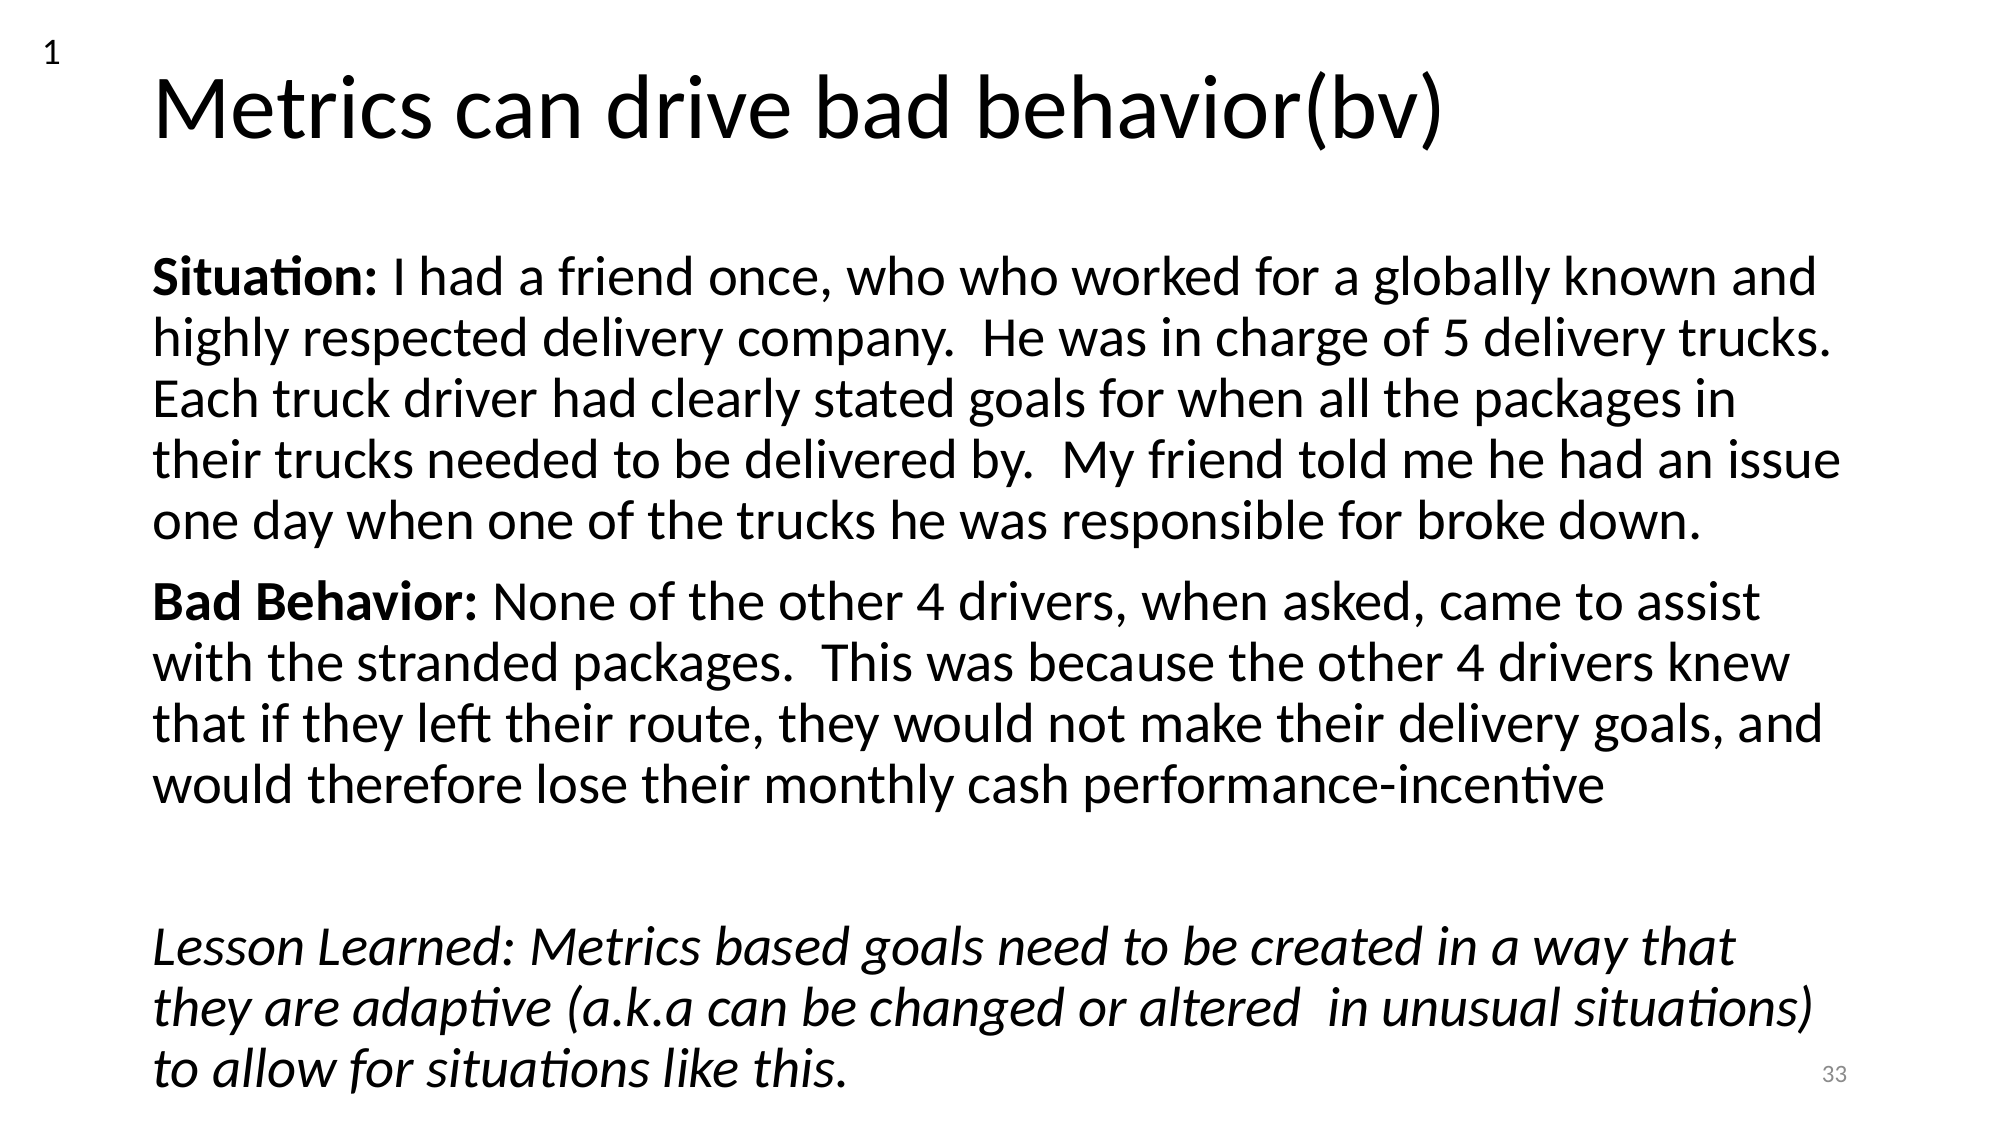

# Metrics can drive bad behavior(bv)
1
Situation: I had a friend once, who who worked for a globally known and highly respected delivery company.  He was in charge of 5 delivery trucks.  Each truck driver had clearly stated goals for when all the packages in their trucks needed to be delivered by.  My friend told me he had an issue one day when one of the trucks he was responsible for broke down.
Bad Behavior: None of the other 4 drivers, when asked, came to assist with the stranded packages.  This was because the other 4 drivers knew that if they left their route, they would not make their delivery goals, and would therefore lose their monthly cash performance-incentive

Lesson Learned: Metrics based goals need to be created in a way that they are adaptive (a.k.a can be changed or altered  in unusual situations)  to allow for situations like this.
33